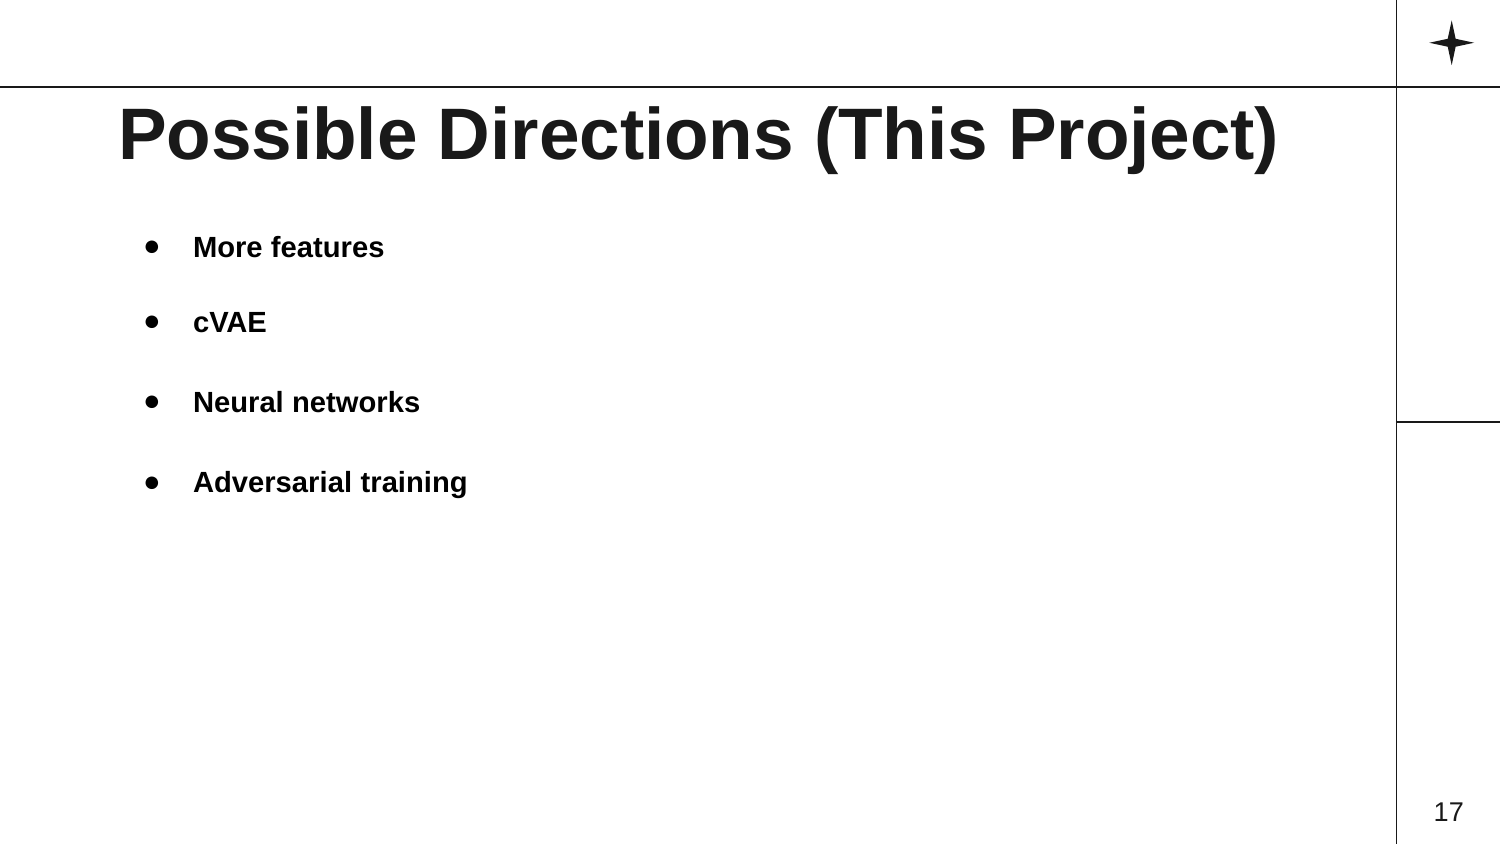

# Possible Directions (This Project)
More features
cVAE
Neural networks
Adversarial training
17